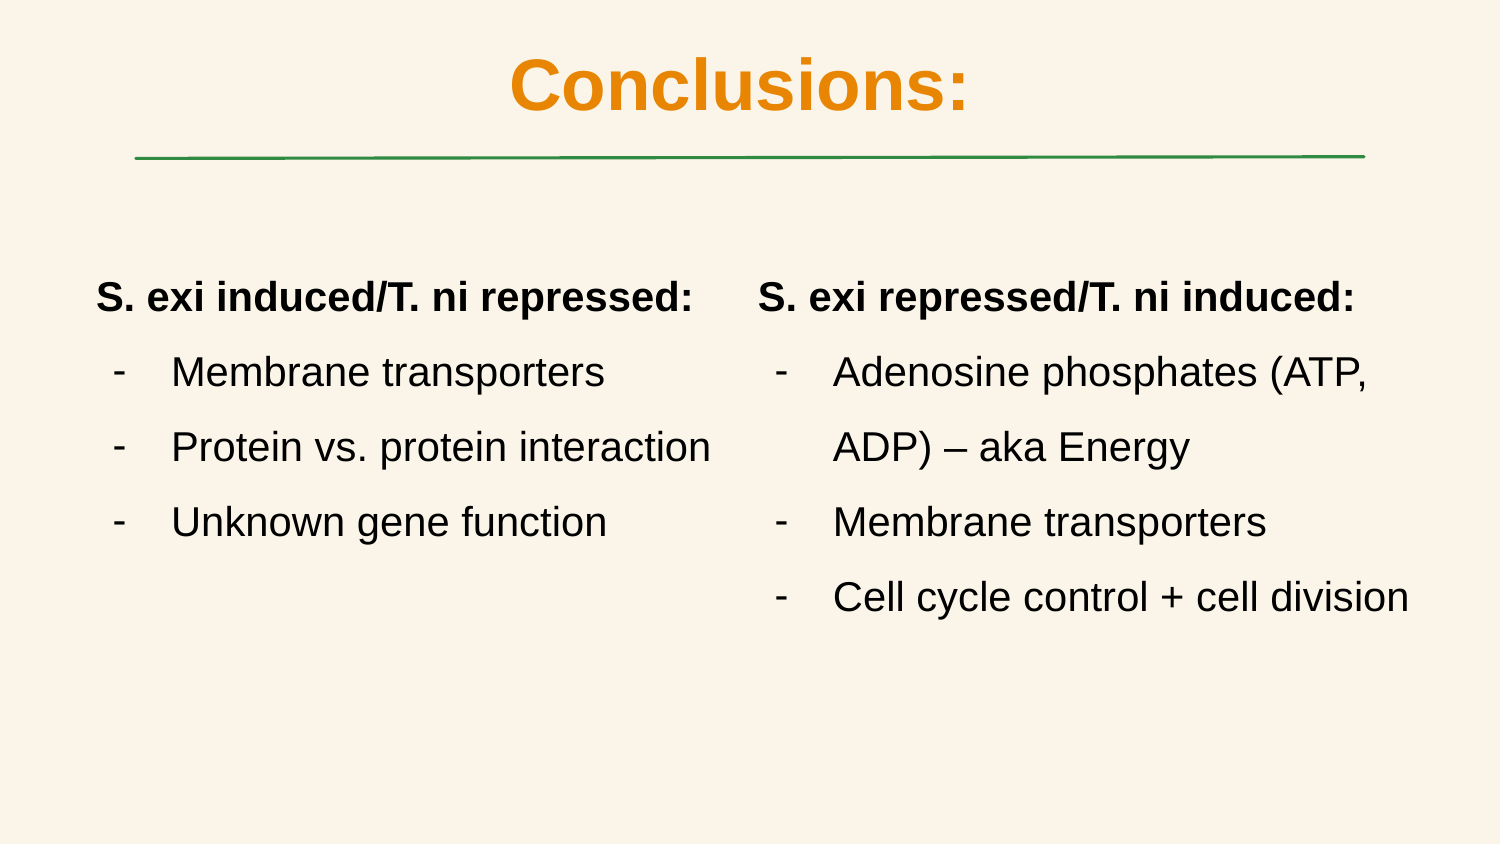

Conclusions:
S. exi induced/T. ni repressed:
Membrane transporters
Protein vs. protein interaction
Unknown gene function
S. exi repressed/T. ni induced:
Adenosine phosphates (ATP, ADP) – aka Energy
Membrane transporters
Cell cycle control + cell division